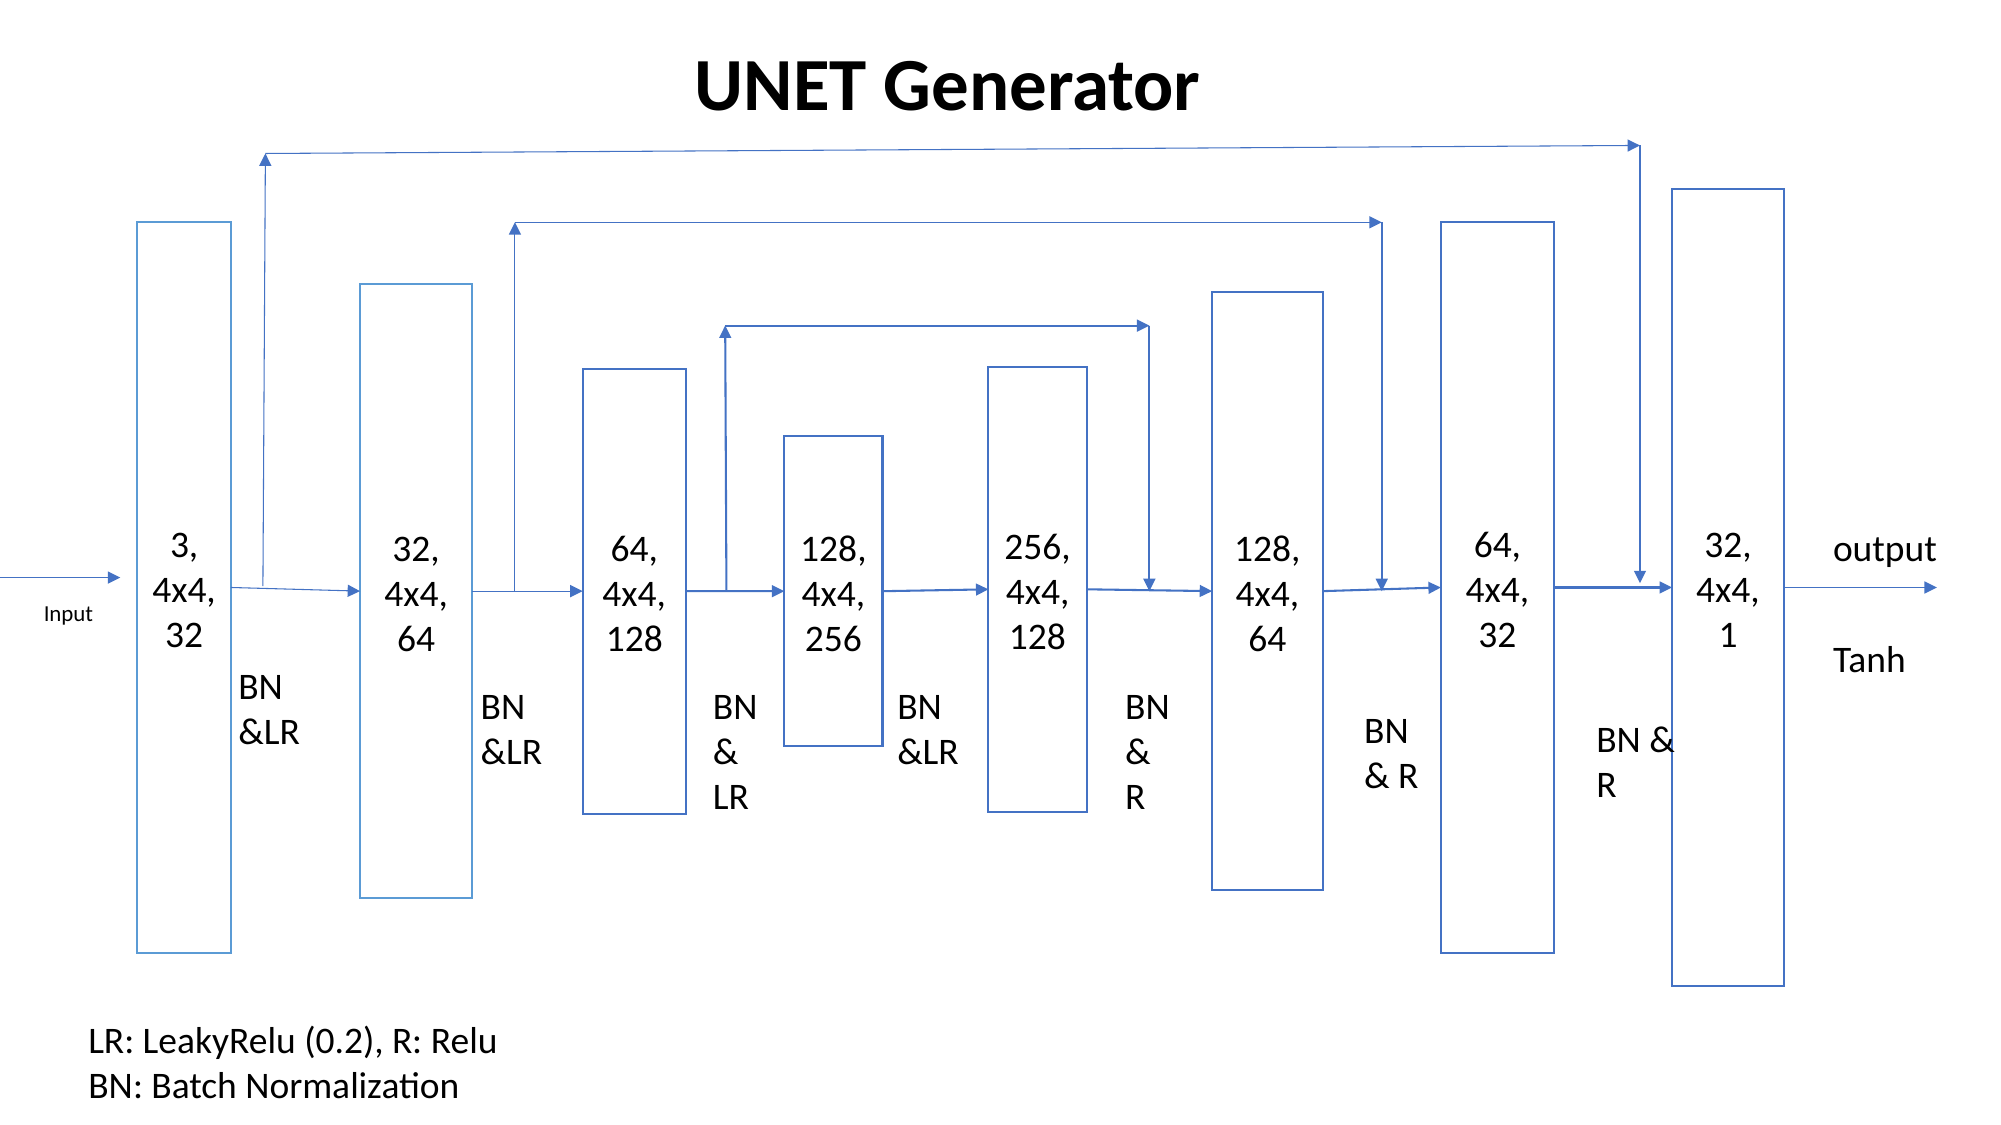

UNET Generator
32,
4x4,
1
3,
4x4,
32
64,
4x4,
32
32,
4x4,
64
128,
4x4,
64
256,
4x4,
128
64,
4x4,
128
128,
4x4,
256
output
Input
Tanh
BN&LR
BN&
LR
BN &LR
BN &
R
BN &LR
BN & R
BN & R
LR: LeakyRelu (0.2), R: Relu
BN: Batch Normalization